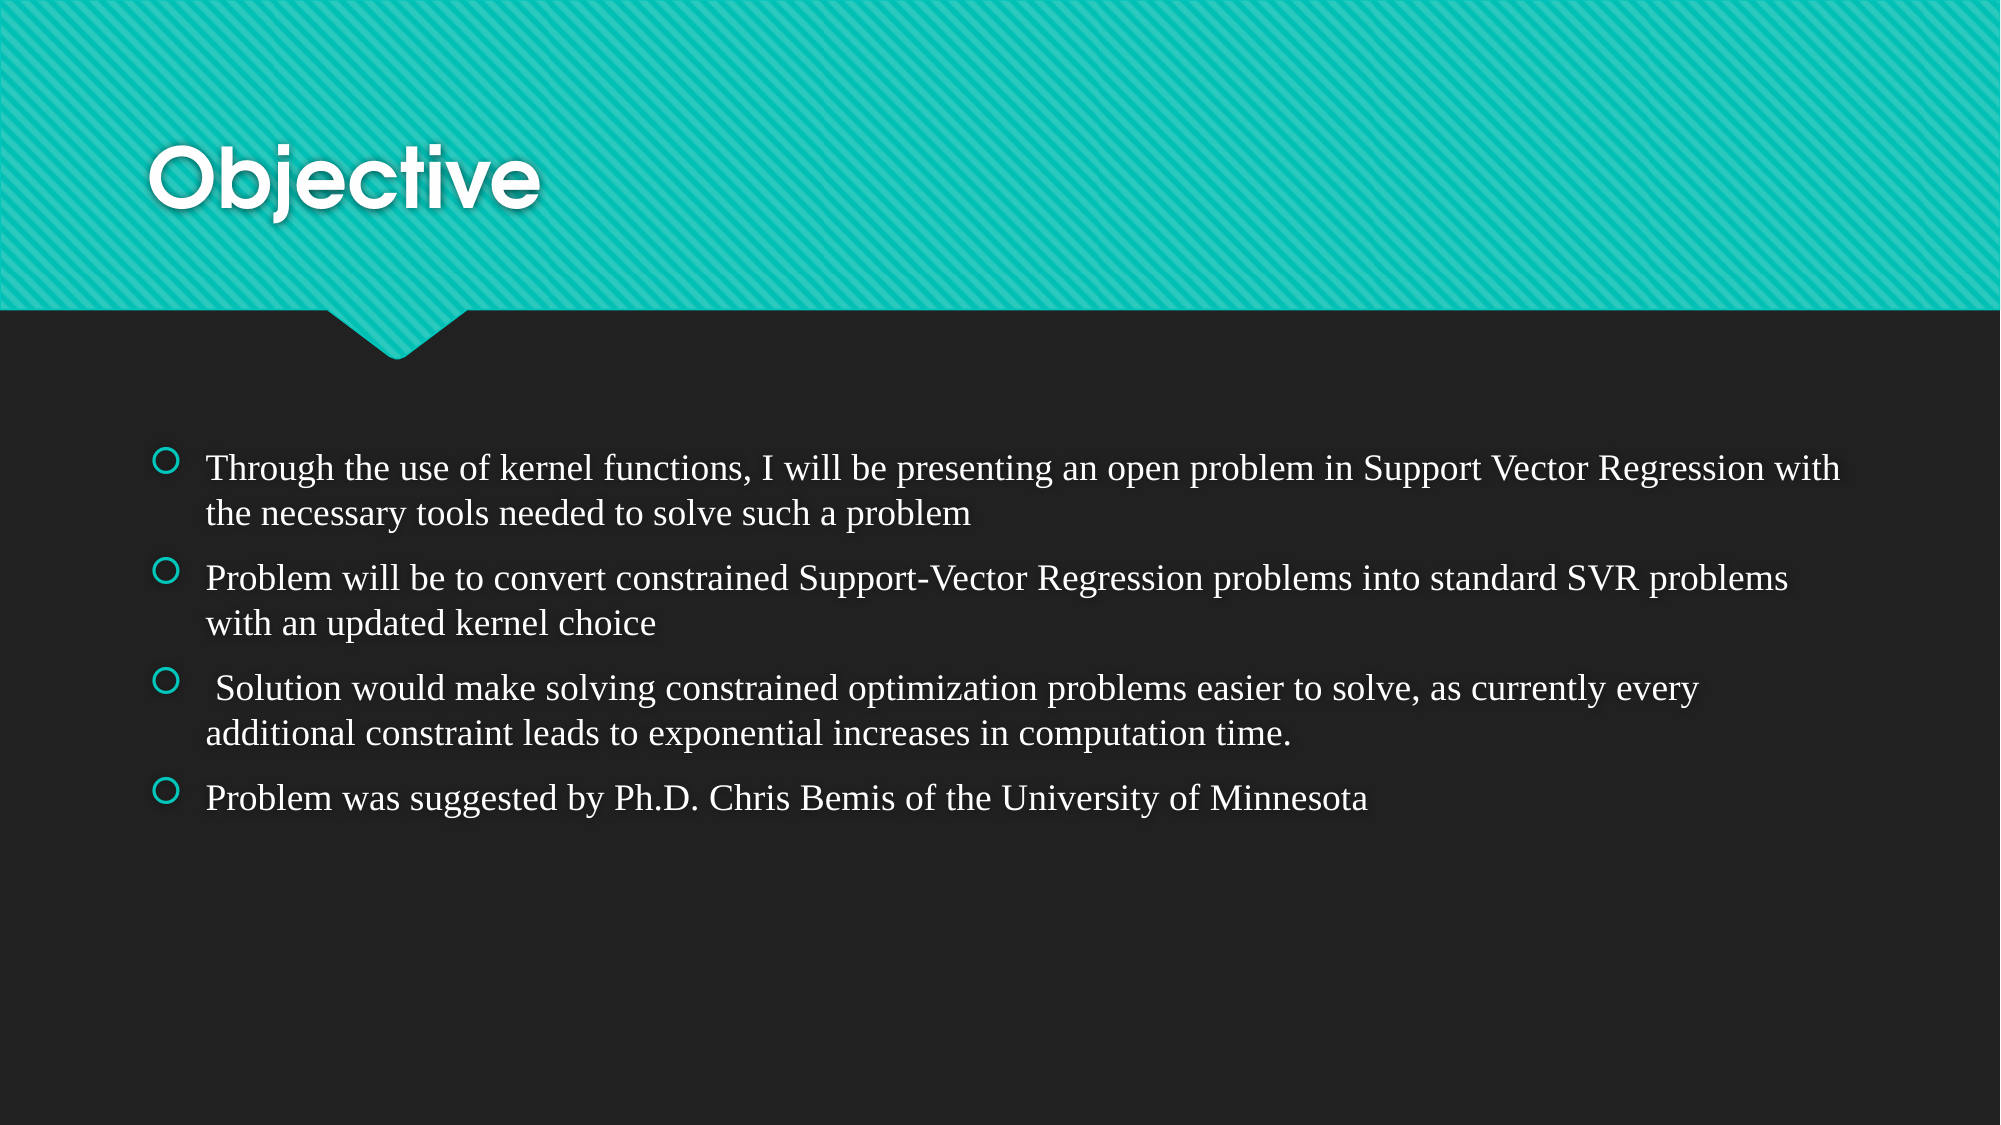

# Objective
Through the use of kernel functions, I will be presenting an open problem in Support Vector Regression with the necessary tools needed to solve such a problem
Problem will be to convert constrained Support-Vector Regression problems into standard SVR problems with an updated kernel choice
 Solution would make solving constrained optimization problems easier to solve, as currently every additional constraint leads to exponential increases in computation time.
Problem was suggested by Ph.D. Chris Bemis of the University of Minnesota